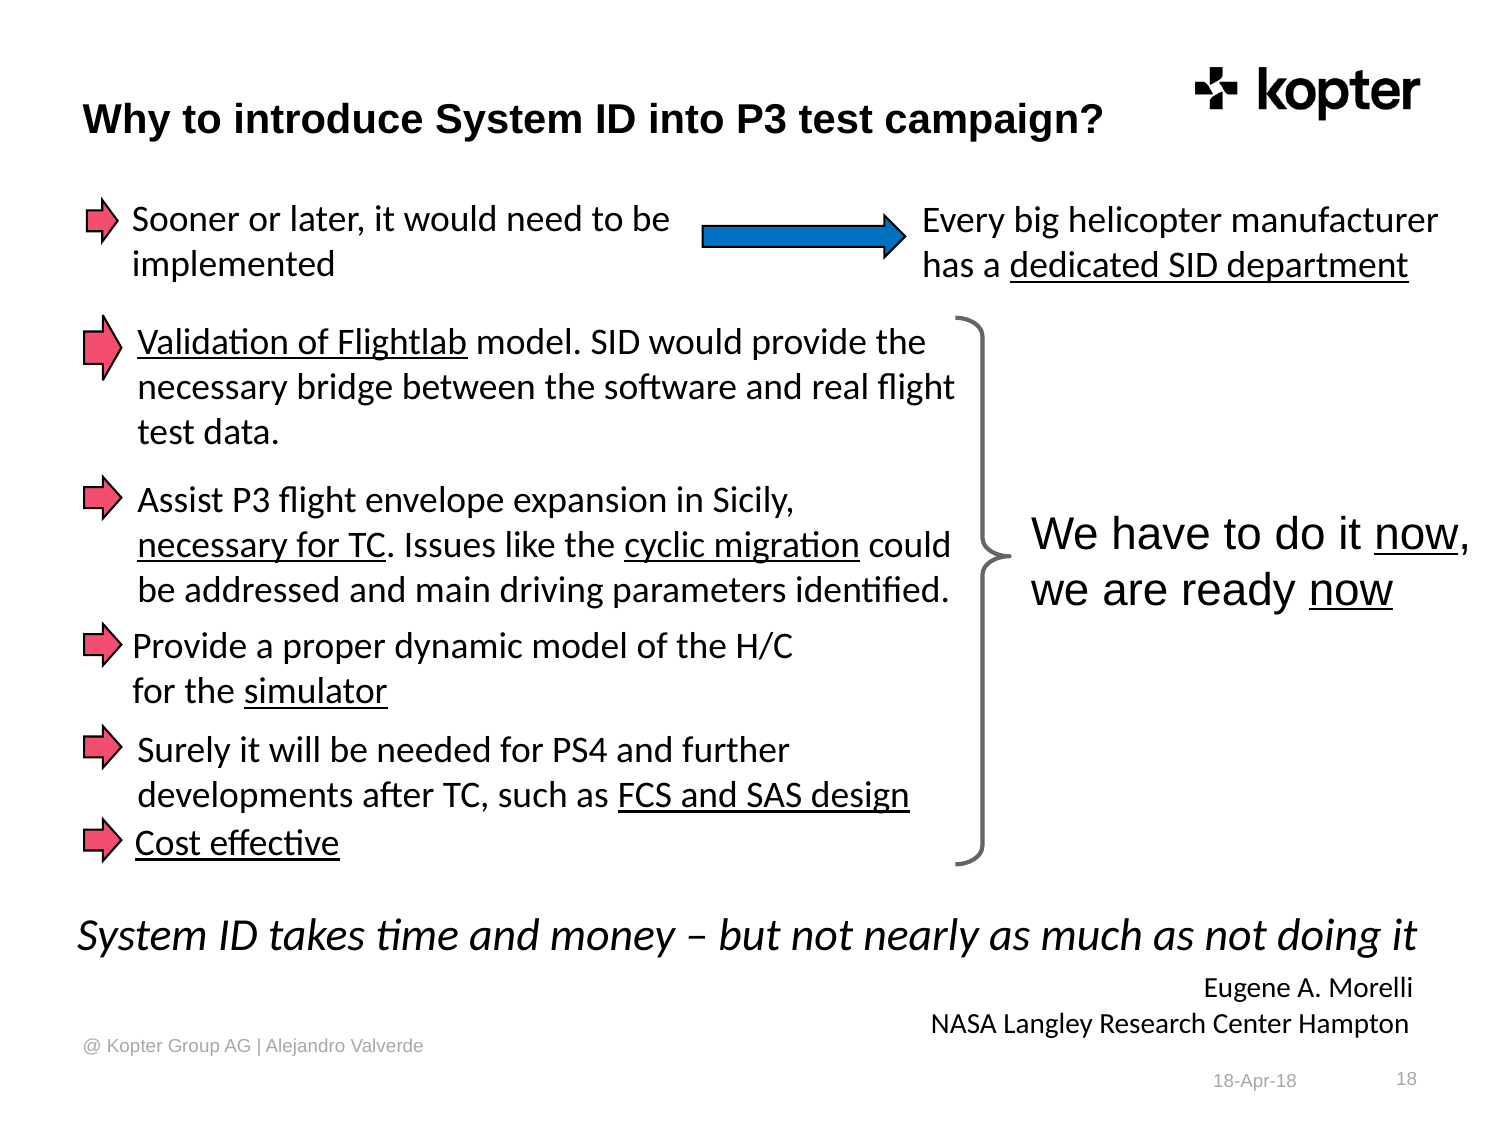

# Why to introduce System ID into P3 test campaign?

Sooner or later, it would need to be implemented
Every big helicopter manufacturer
has a dedicated SID department

Validation of Flightlab model. SID would provide the necessary bridge between the software and real flight test data.

Assist P3 flight envelope expansion in Sicily,
necessary for TC. Issues like the cyclic migration could be addressed and main driving parameters identified.
We have to do it now,
we are ready now

Provide a proper dynamic model of the H/C
for the simulator

Surely it will be needed for PS4 and further
developments after TC, such as FCS and SAS design

Cost effective
System ID takes time and money – but not nearly as much as not doing it
					       		         Eugene A. Morelli
				    	                NASA Langley Research Center Hampton

@ Kopter Group AG | Alejandro Valverde
18
18-Apr-18